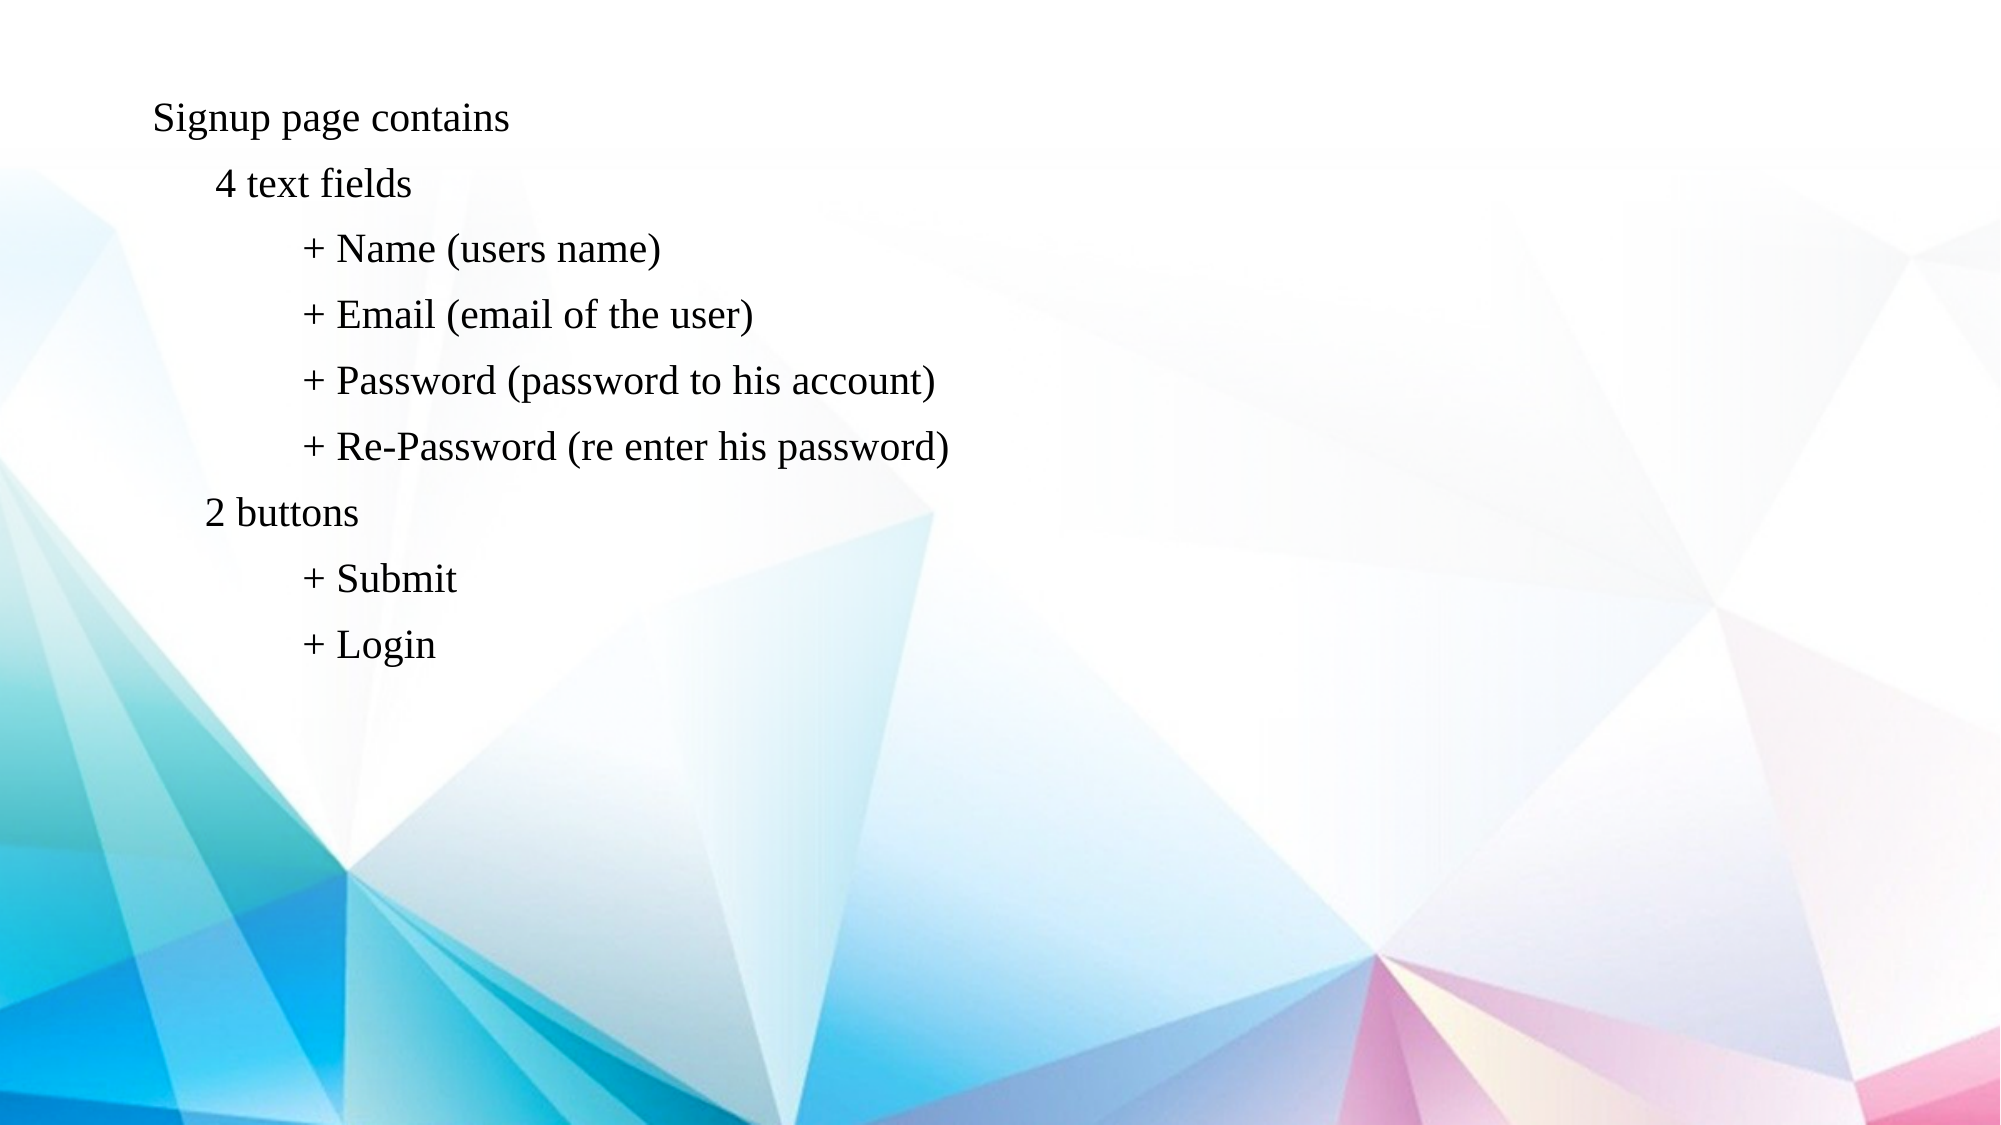

Signup page contains
      4 text fields
	+ Name (users name)
	+ Email (email of the user)
	+ Password (password to his account)
	+ Re-Password (re enter his password)
     2 buttons
	+ Submit
	+ Login